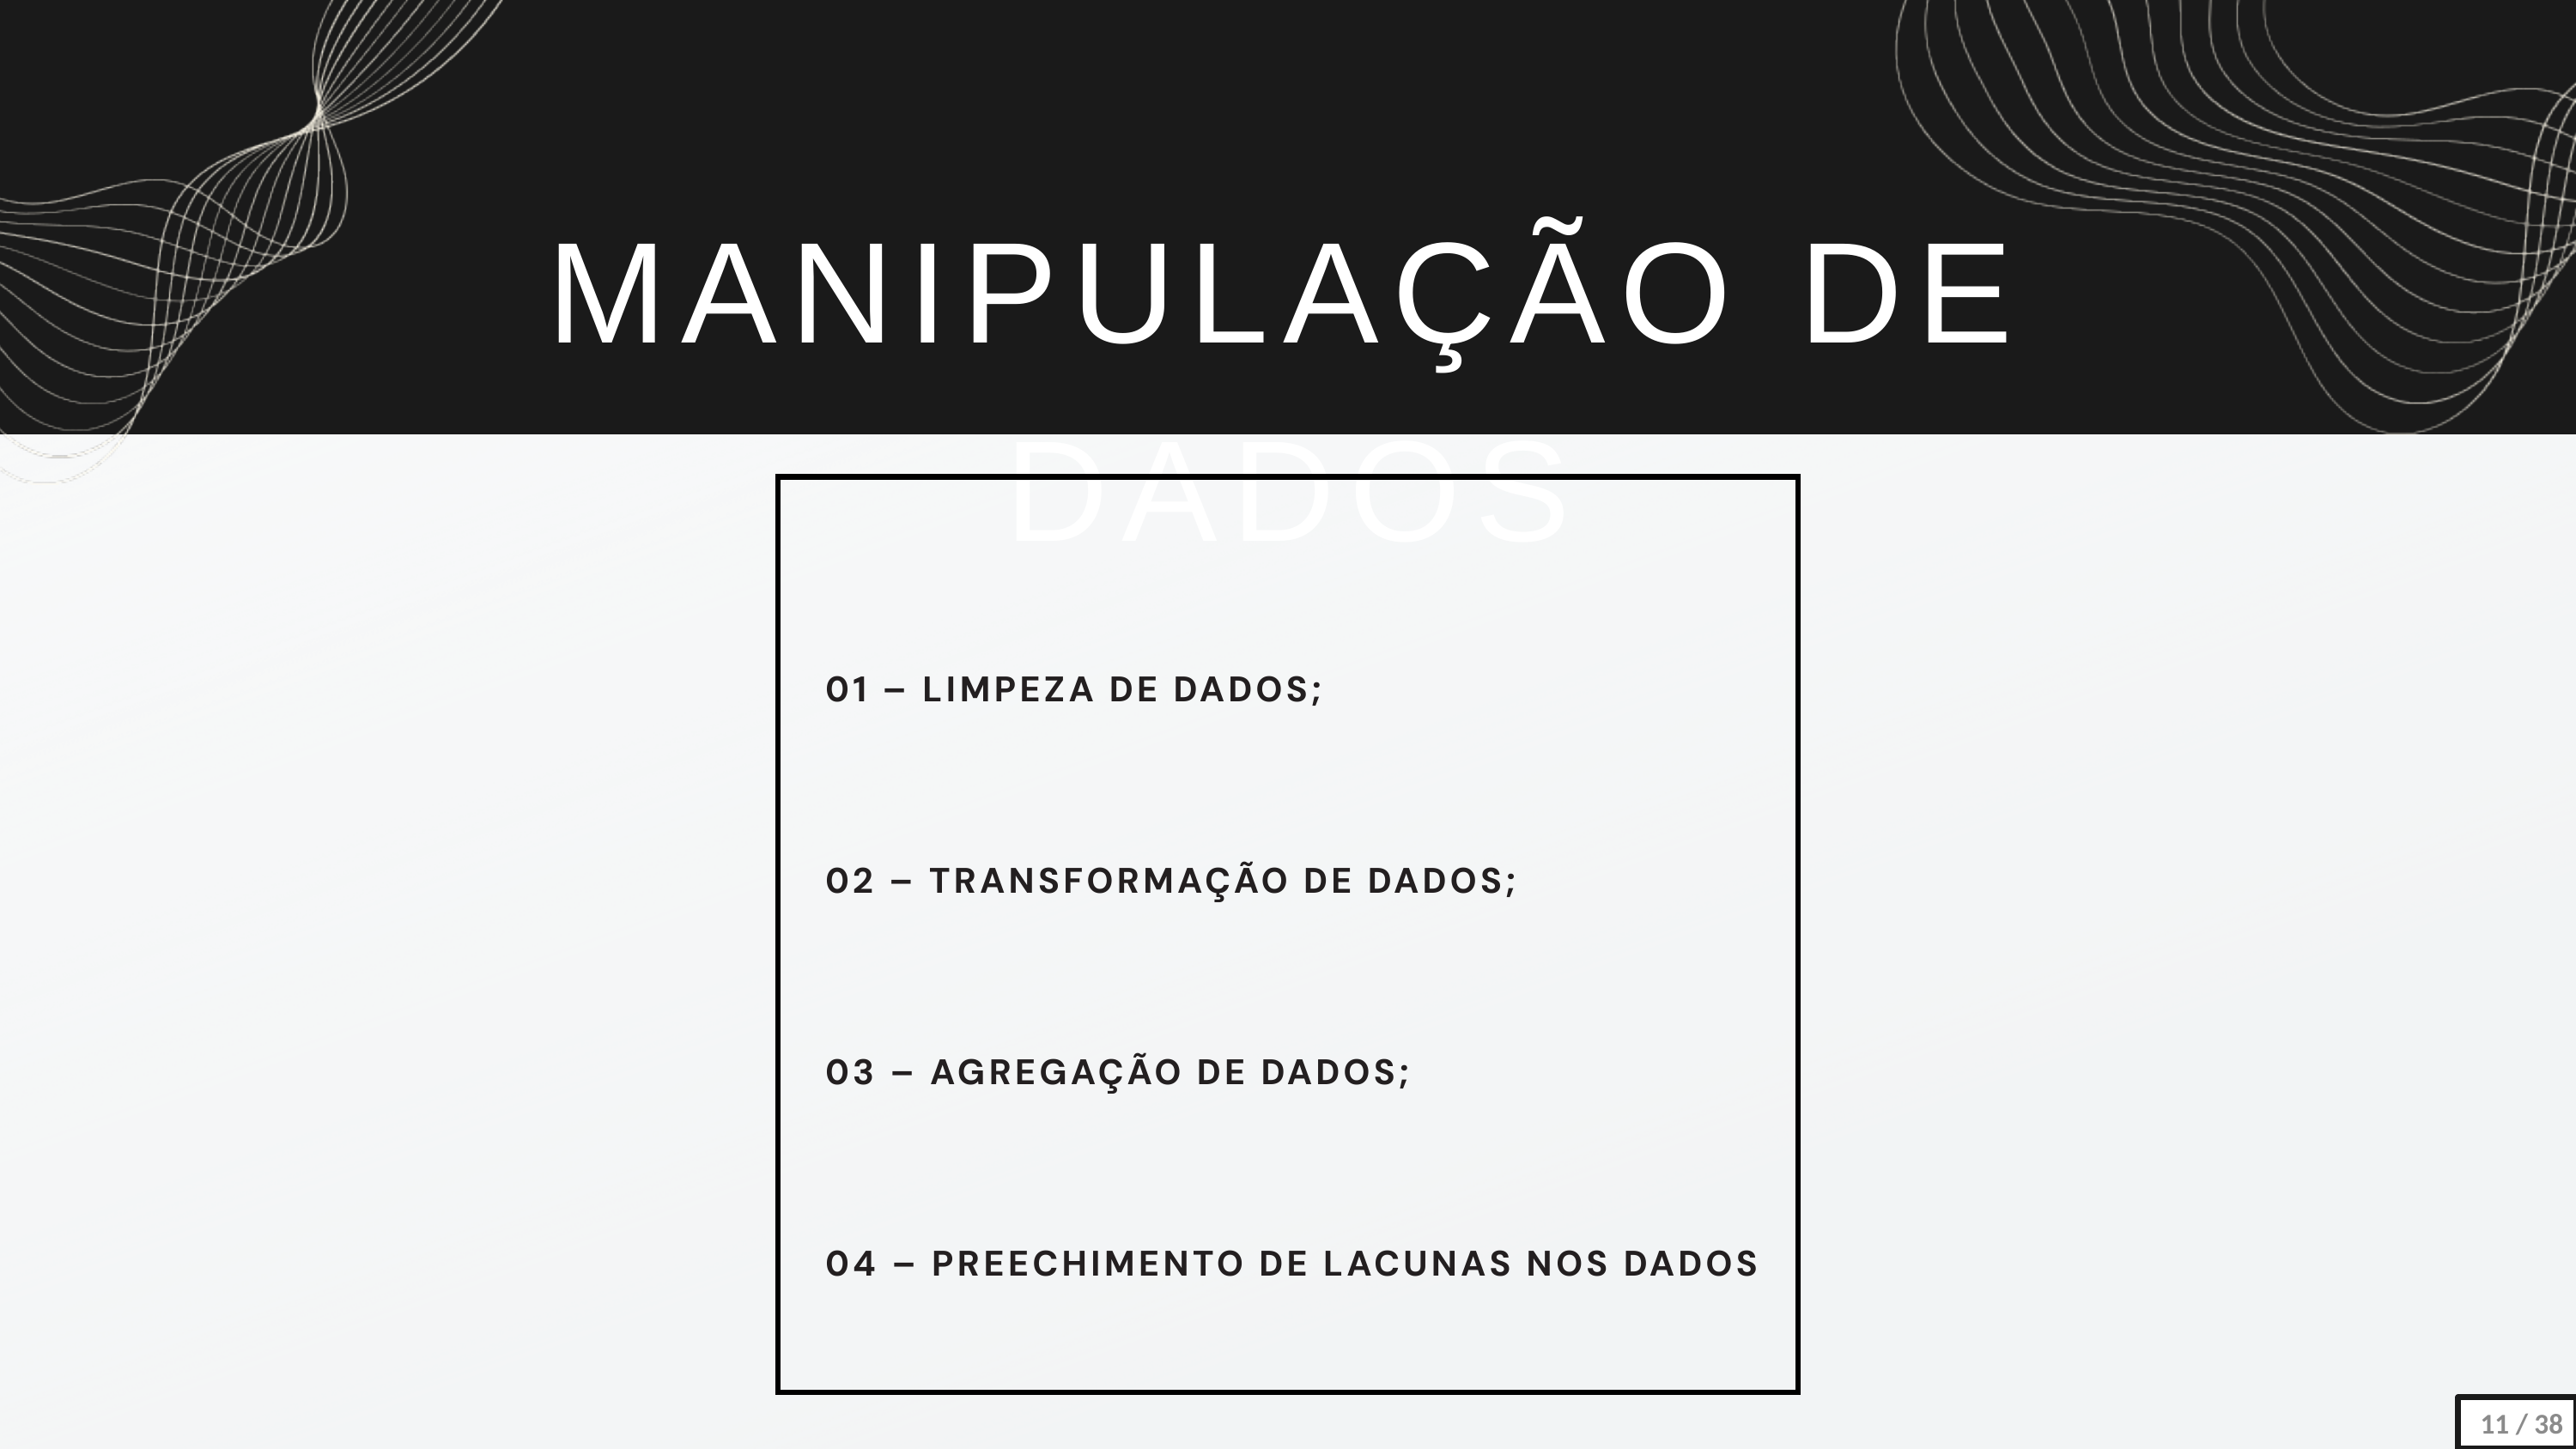

MANIPULAÇÃO DE DADOS

01 – LIMPEZA DE DADOS;
02 – TRANSFORMAÇÃO DE DADOS;
03 – AGREGAÇÃO DE DADOS;
04 – PREECHIMENTO DE LACUNAS NOS DADOS

11 / 38